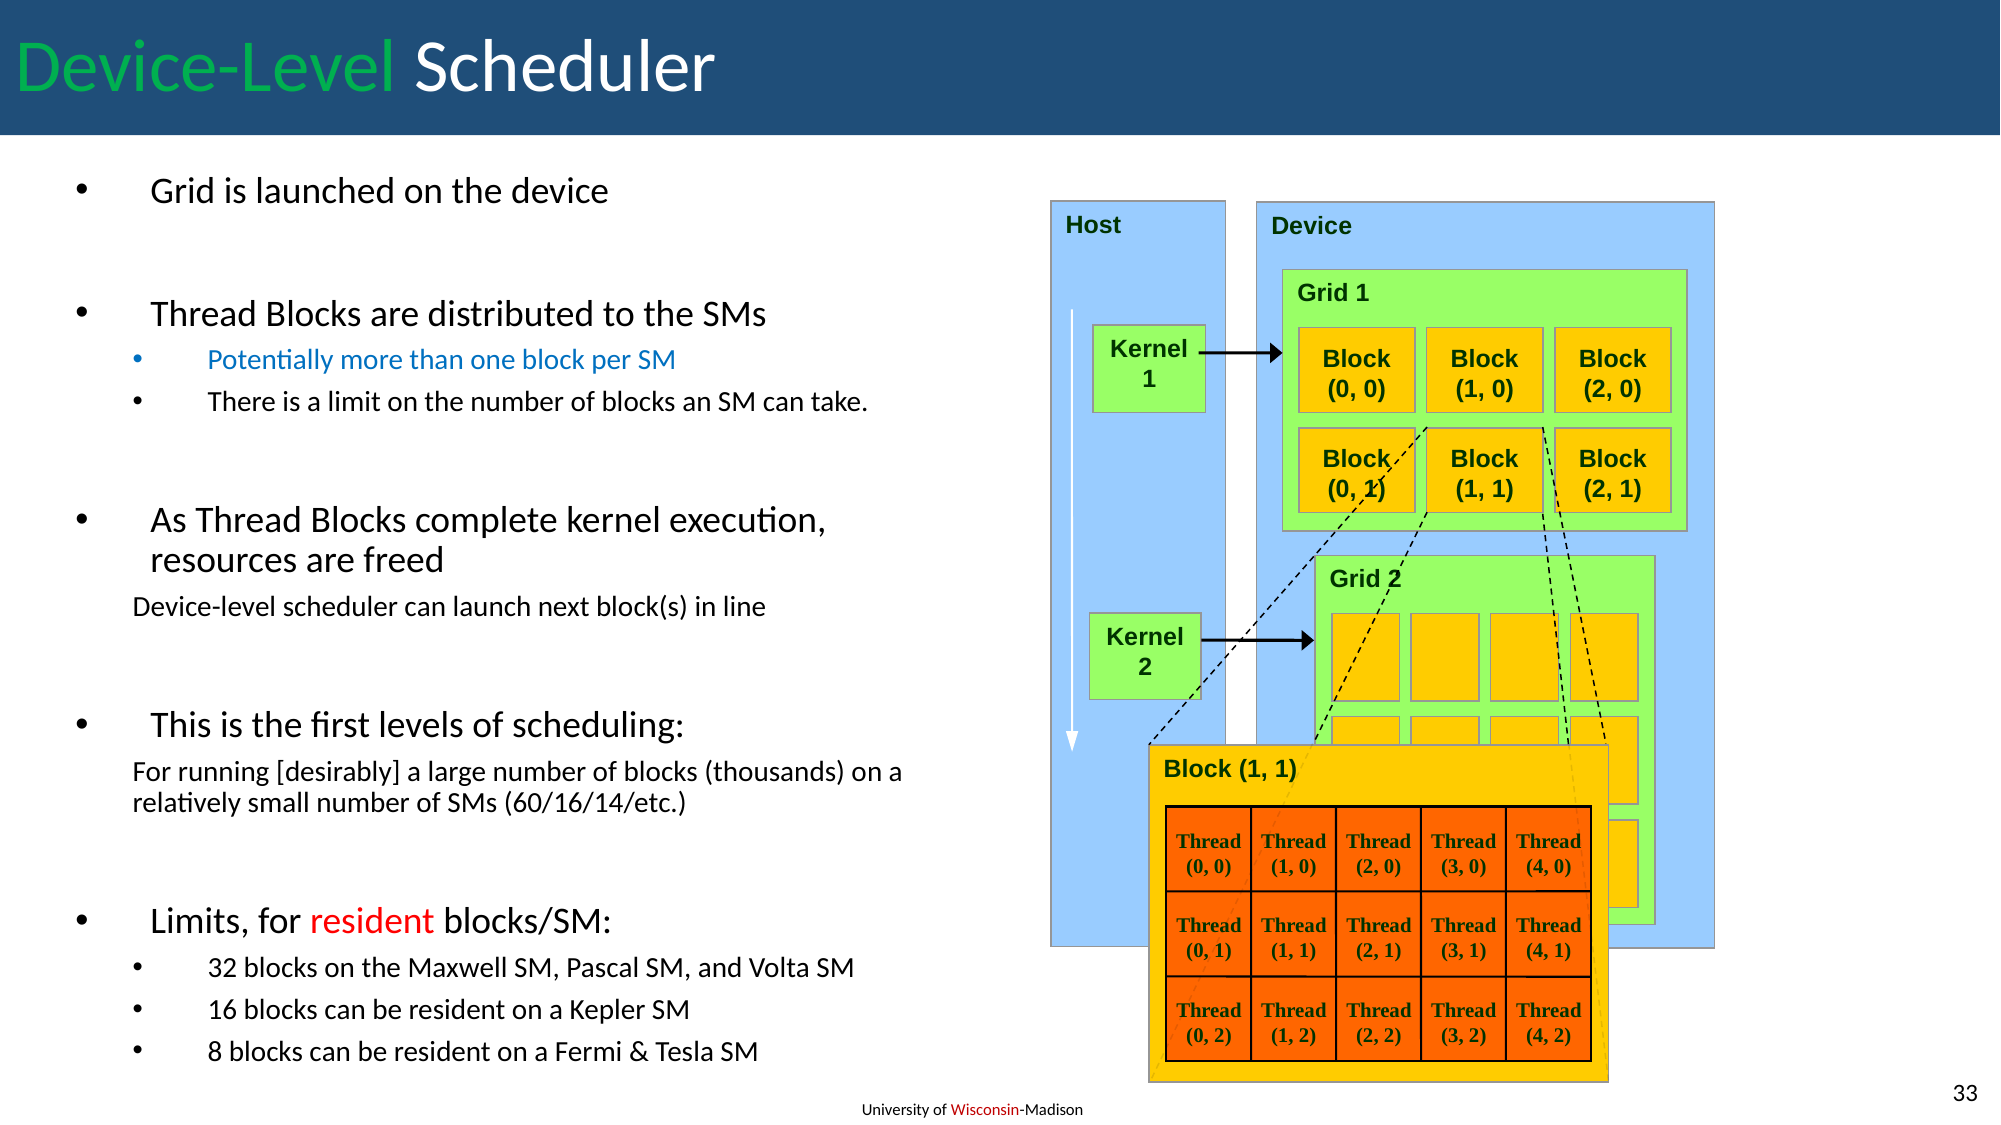

# Device-Level Scheduler
Grid is launched on the device

Thread Blocks are distributed to the SMs
Potentially more than one block per SM
There is a limit on the number of blocks an SM can take.

As Thread Blocks complete kernel execution, resources are freed
Device-level scheduler can launch next block(s) in line

This is the first levels of scheduling:
For running [desirably] a large number of blocks (thousands) on a relatively small number of SMs (60/16/14/etc.)

Limits, for resident blocks/SM:
32 blocks on the Maxwell SM, Pascal SM, and Volta SM
16 blocks can be resident on a Kepler SM
8 blocks can be resident on a Fermi & Tesla SM

Host
Device
Grid 1
Block
(0, 0)
Block
(1, 0)
Block
(2, 0)
Block
(0, 1)
Block
(1, 1)
Block
(2, 1)

Kernel 1

Grid 2

Kernel 2

Block (1, 1)

Thread
(0, 0)
Thread
(1, 0)
Thread
(2, 0)
Thread
(3, 0)
Thread
(4, 0)
Thread
(0, 1)
Thread
(1, 1)
Thread
(2, 1)
Thread
(3, 1)
Thread
(4, 1)
Thread
(0, 2)
Thread
(1, 2)
Thread
(2, 2)
Thread
(3, 2)
Thread
(4, 2)
33